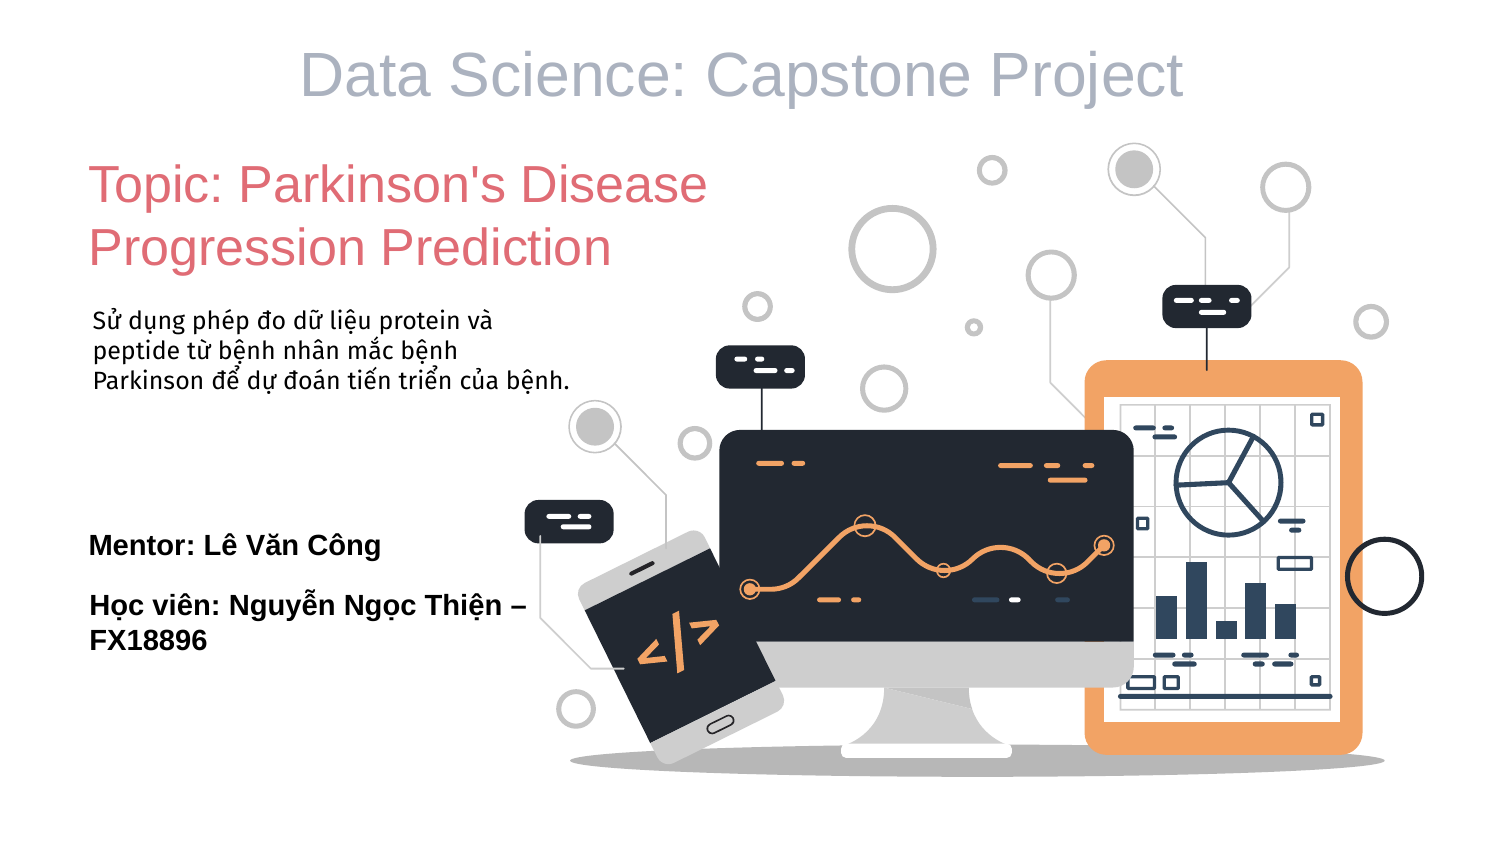

Data Science: Capstone Project
Topic: Parkinson's Disease Progression Prediction

Sử dụng phép đo dữ liệu protein và peptide từ bệnh nhân mắc bệnh Parkinson để dự đoán tiến triển của bệnh.
Mentor: Lê Văn Công
Học viên: Nguyễn Ngọc Thiện – FX18896